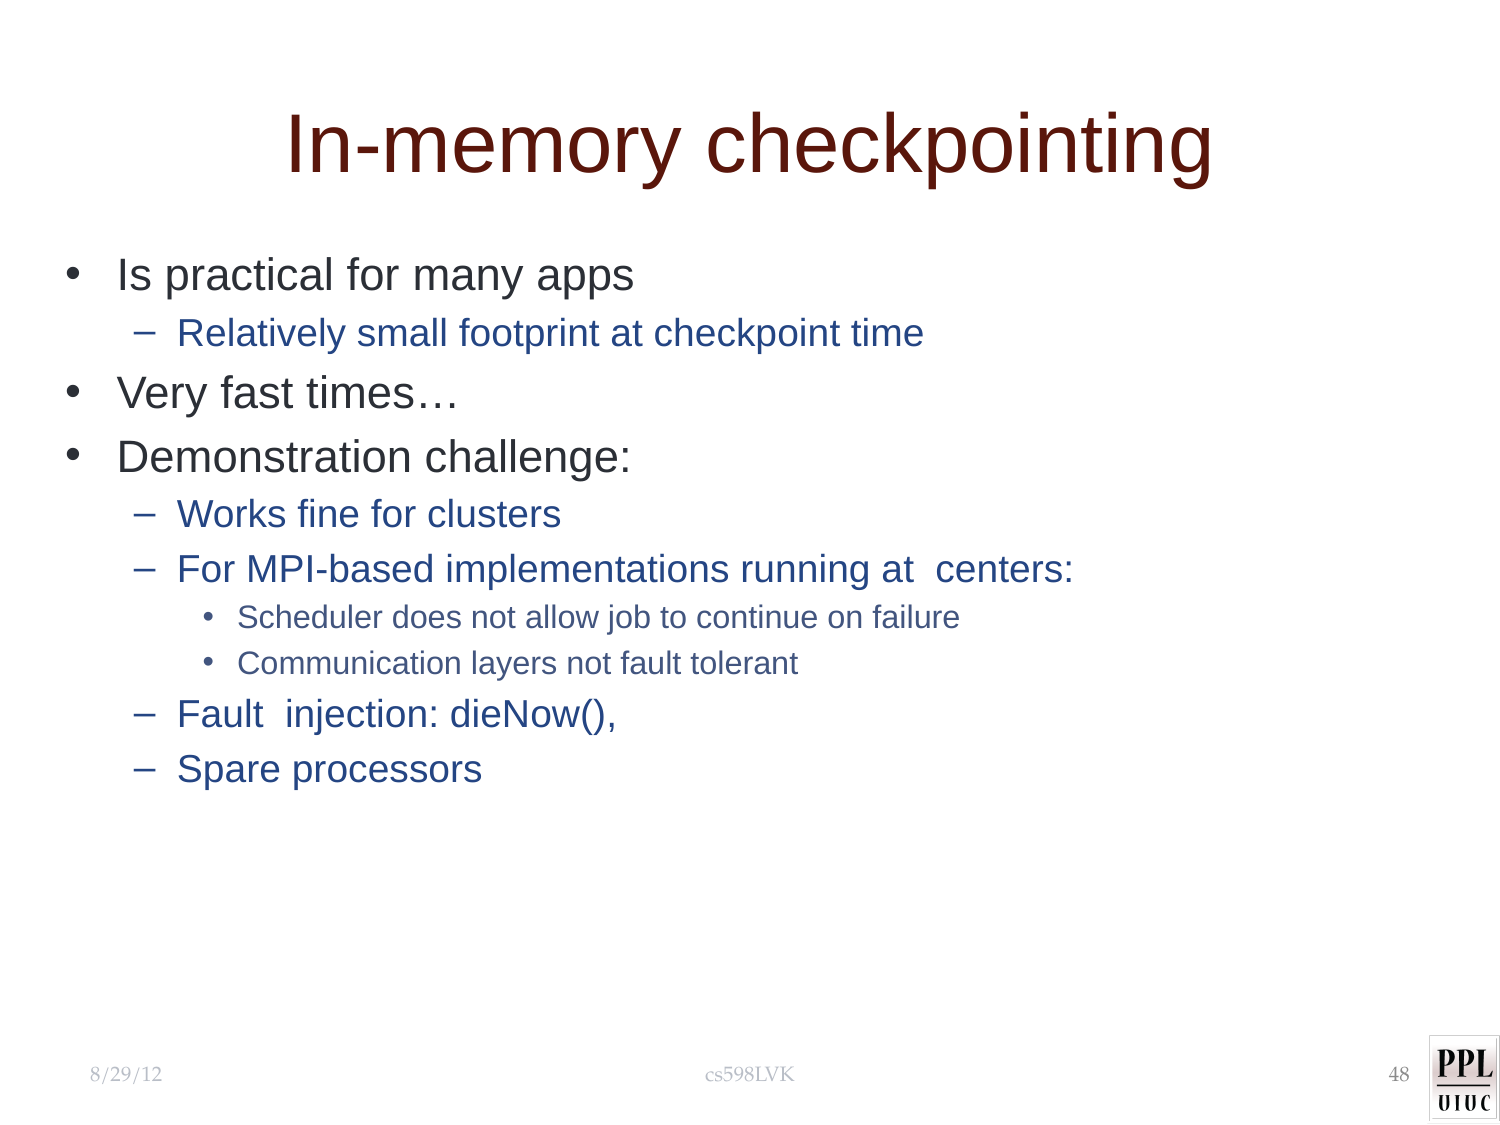

# In-memory checkpointing
Is practical for many apps
Relatively small footprint at checkpoint time
Very fast times…
Demonstration challenge:
Works fine for clusters
For MPI-based implementations running at  centers:
Scheduler does not allow job to continue on failure
Communication layers not fault tolerant
Fault  injection: dieNow(),
Spare processors
8/29/12
cs598LVK
48